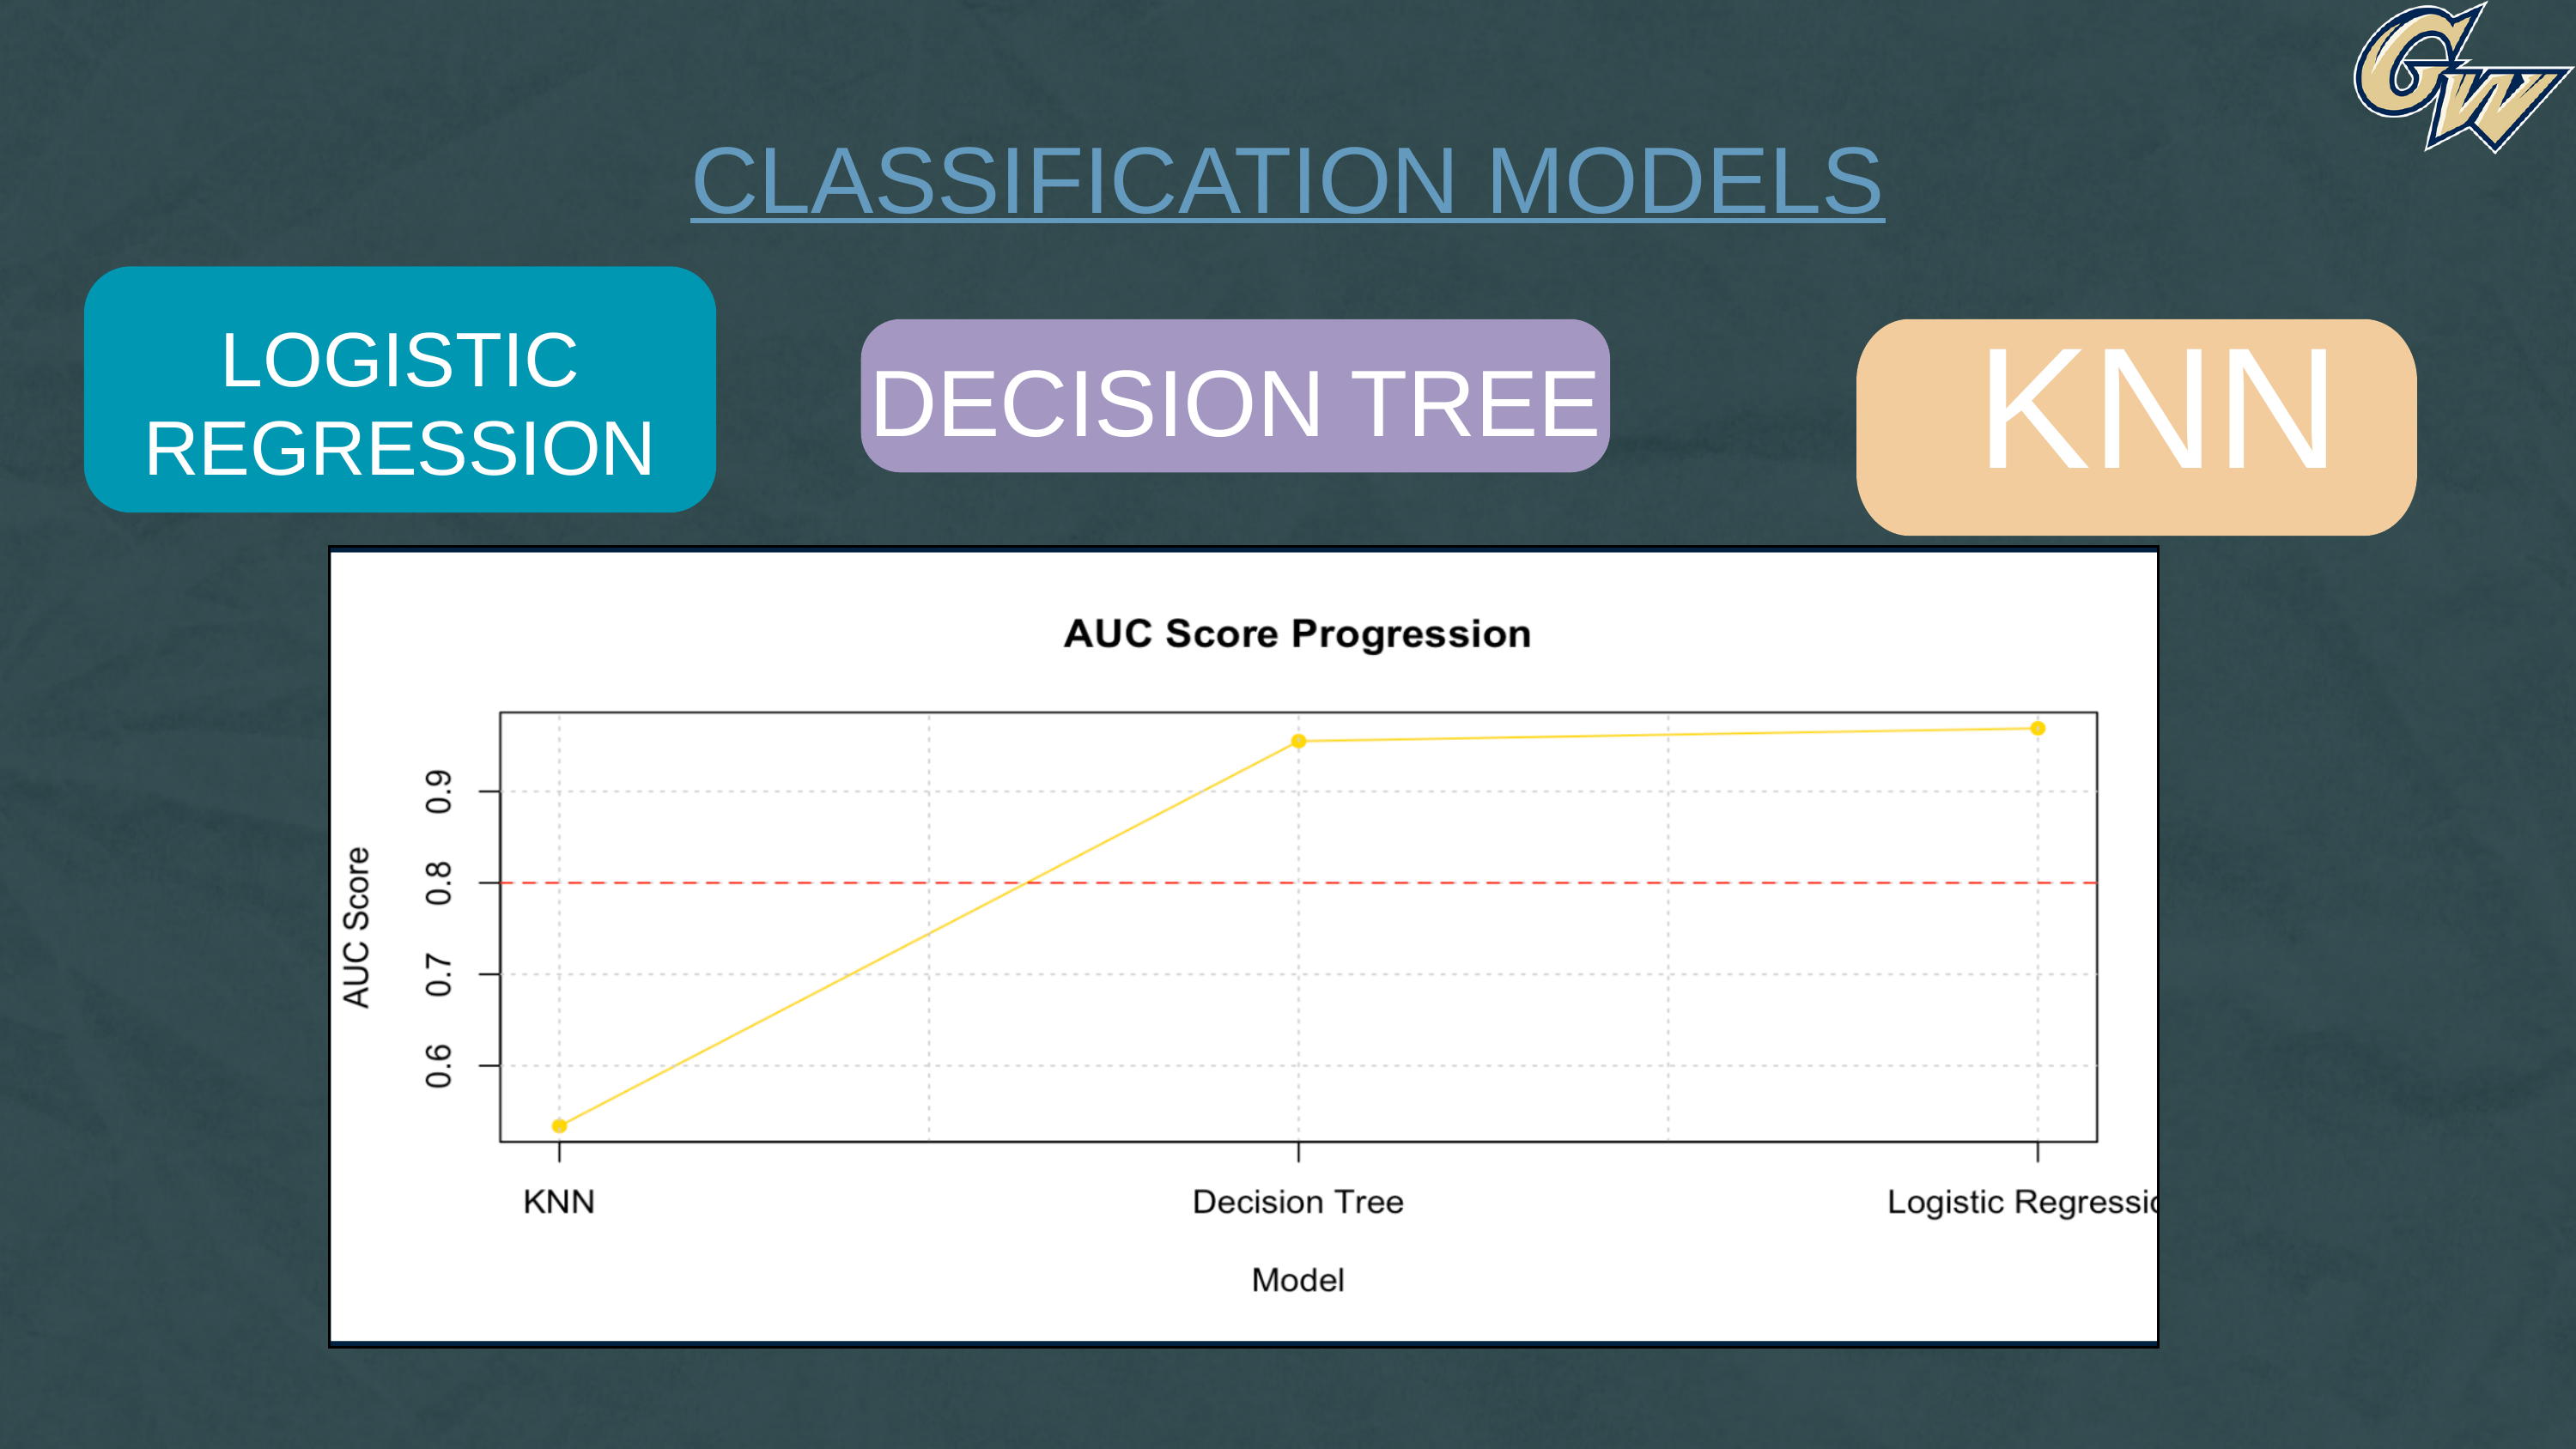

CLASSIFICATION MODELS

KNN
LOGISTIC REGRESSION

DECISION TREE